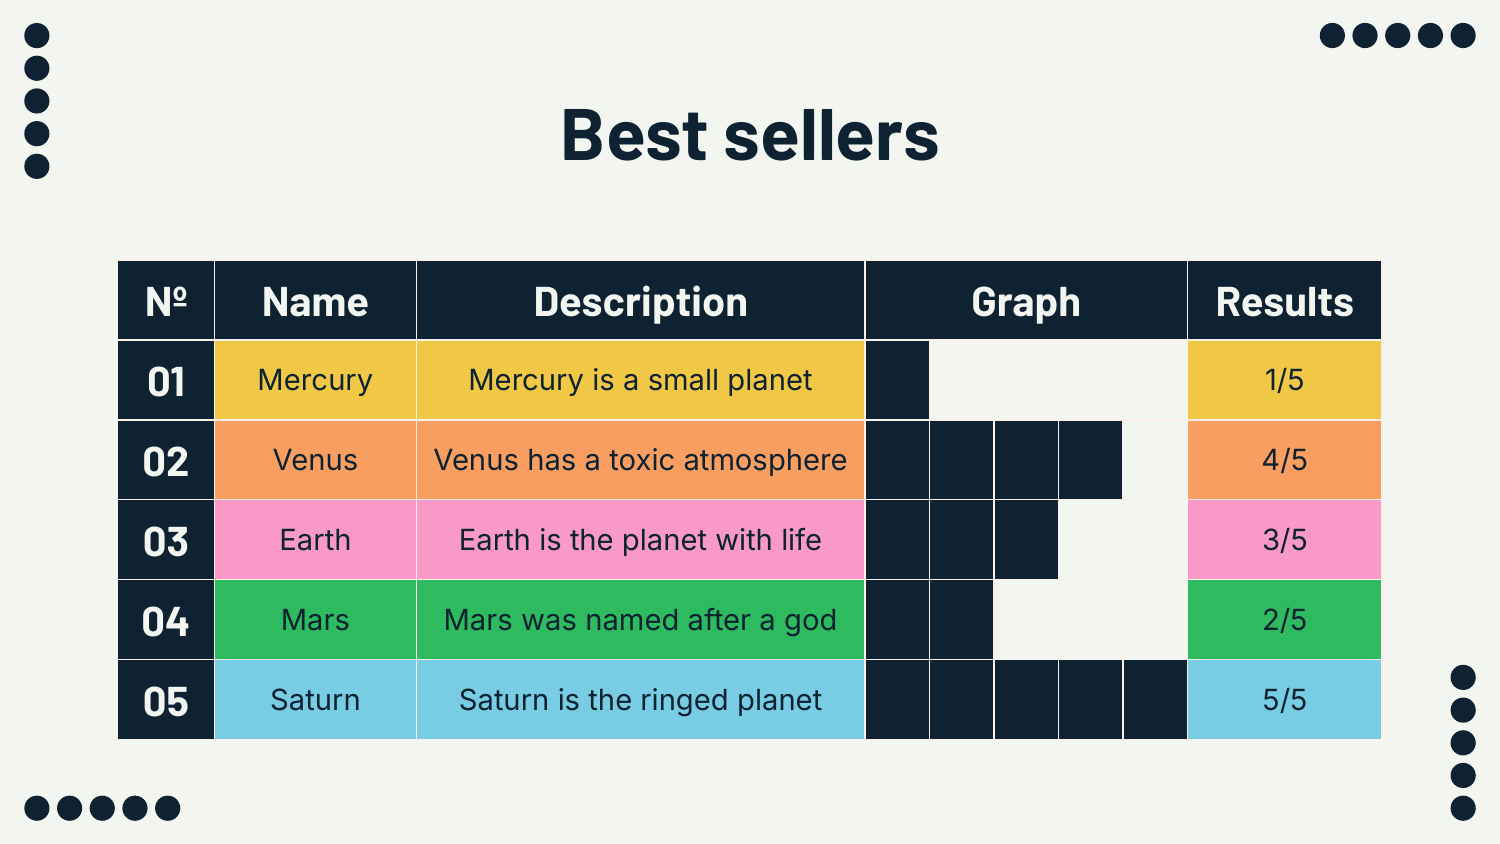

# Best sellers
| Nº | Name | Description | Graph |  |  |  |  | Results |
| --- | --- | --- | --- | --- | --- | --- | --- | --- |
| 01 | Mercury | Mercury is a small planet |  |  |  |  |  | 1/5 |
| 02 | Venus | Venus has a toxic atmosphere |  |  |  |  |  | 4/5 |
| 03 | Earth | Earth is the planet with life |  |  |  |  |  | 3/5 |
| 04 | Mars | Mars was named after a god |  |  |  |  |  | 2/5 |
| 05 | Saturn | Saturn is the ringed planet |  |  |  |  |  | 5/5 |